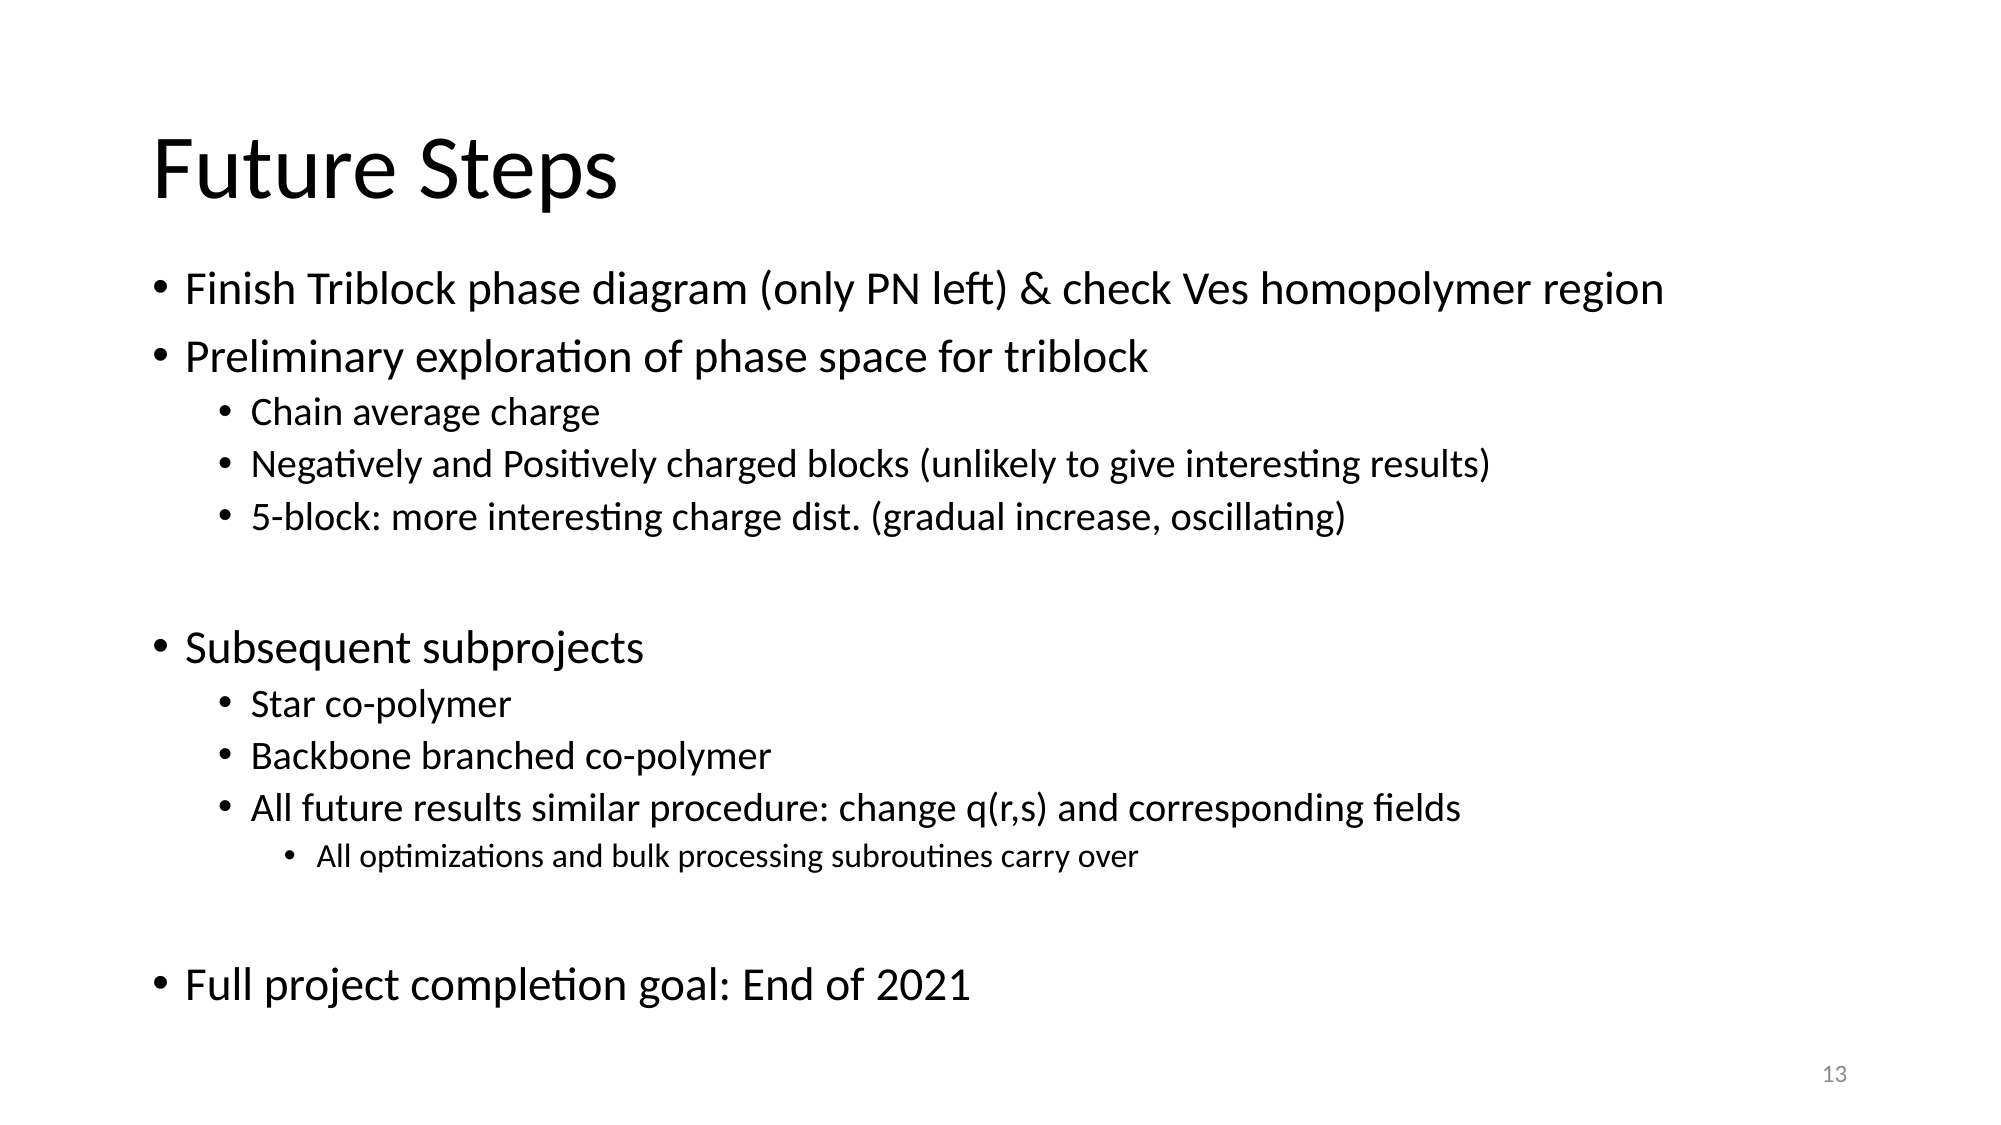

# Future Steps
Finish Triblock phase diagram (only PN left) & check Ves homopolymer region
Preliminary exploration of phase space for triblock
Chain average charge
Negatively and Positively charged blocks (unlikely to give interesting results)
5-block: more interesting charge dist. (gradual increase, oscillating)

Subsequent subprojects
Star co-polymer
Backbone branched co-polymer
All future results similar procedure: change q(r,s) and corresponding fields
All optimizations and bulk processing subroutines carry over

Full project completion goal: End of 2021
13